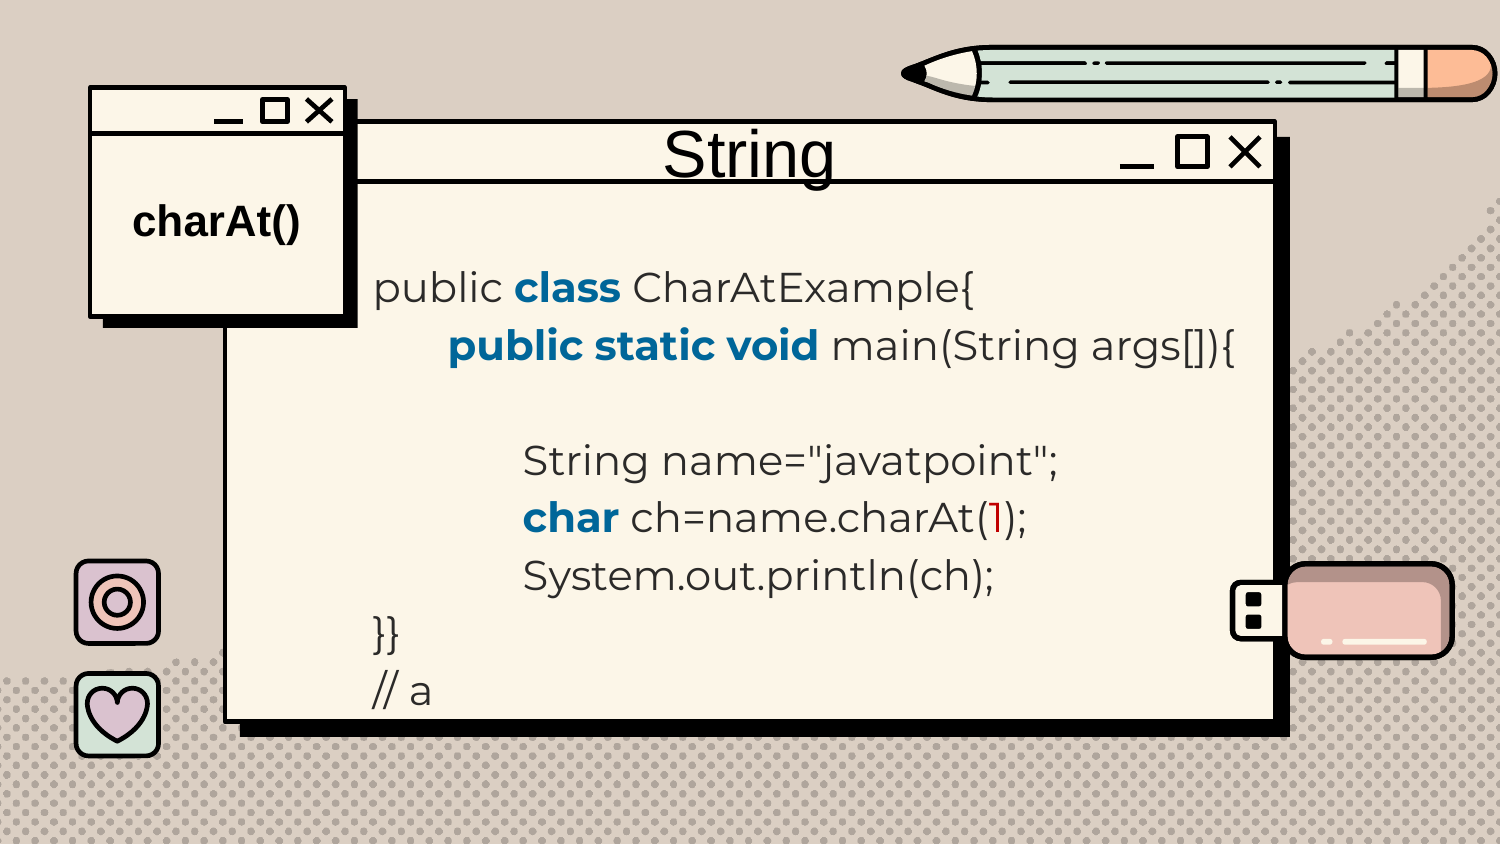

# String
charAt()
public class CharAtExample{
public static void main(String args[]){
String name="javatpoint";
char ch=name.charAt(1);
System.out.println(ch);
}}
// a